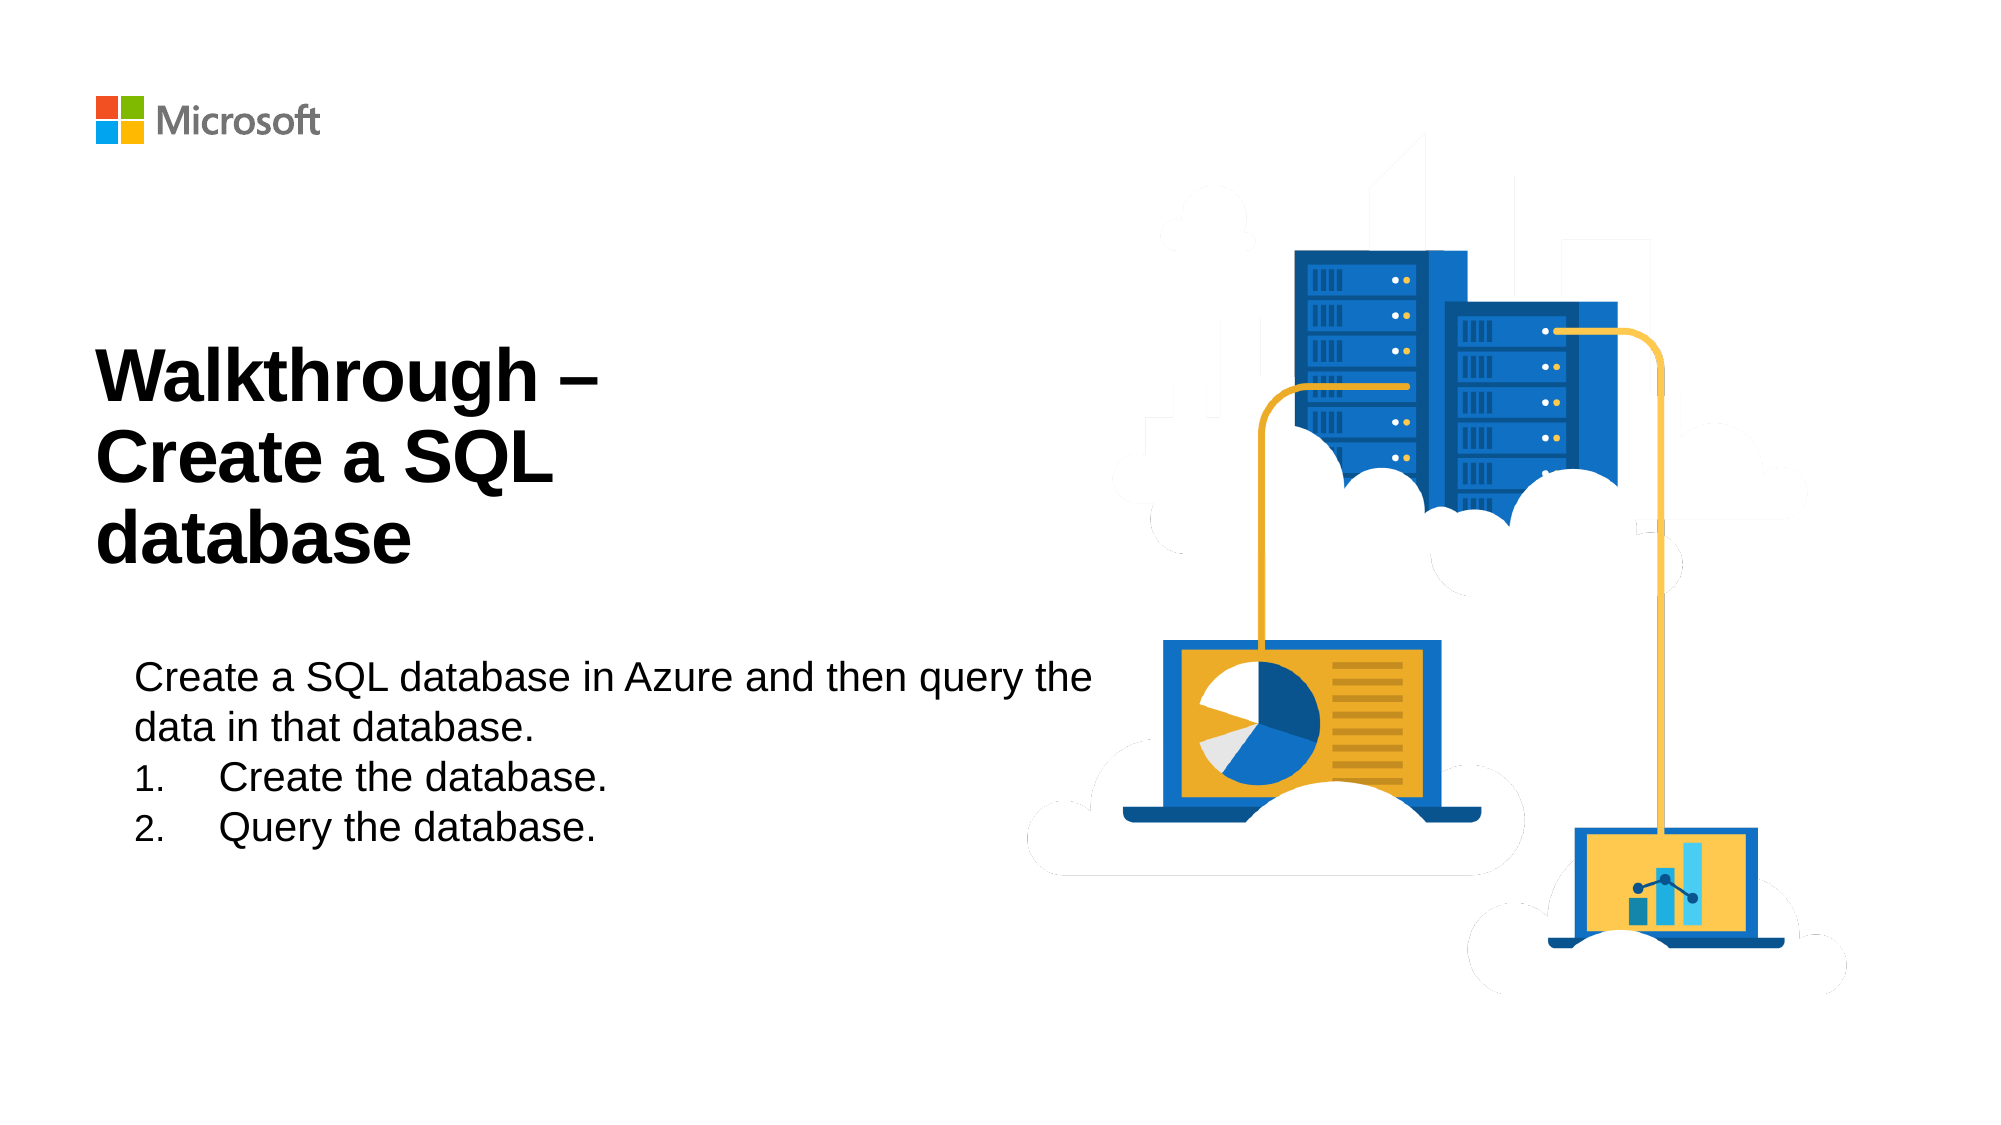

# Walkthrough – Create a SQL database
Create a SQL database in Azure and then query the data in that database.
Create the database.
Query the database.